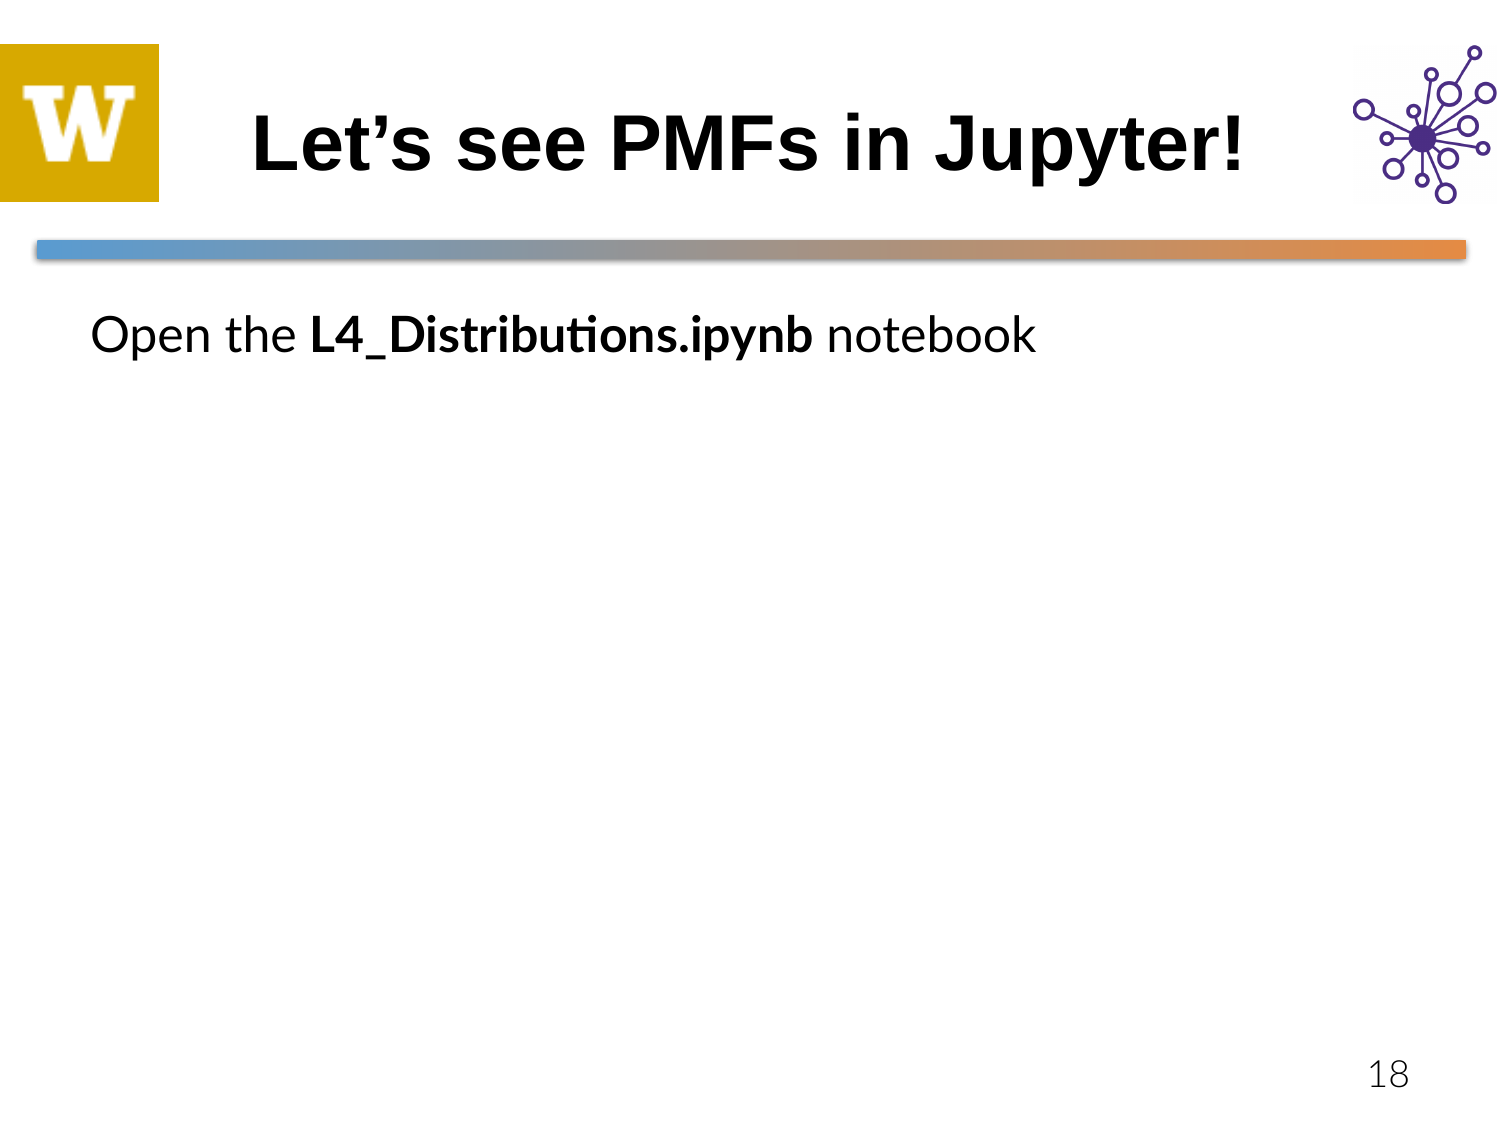

# Let’s see PMFs in Jupyter!
Open the L4_Distributions.ipynb notebook
18